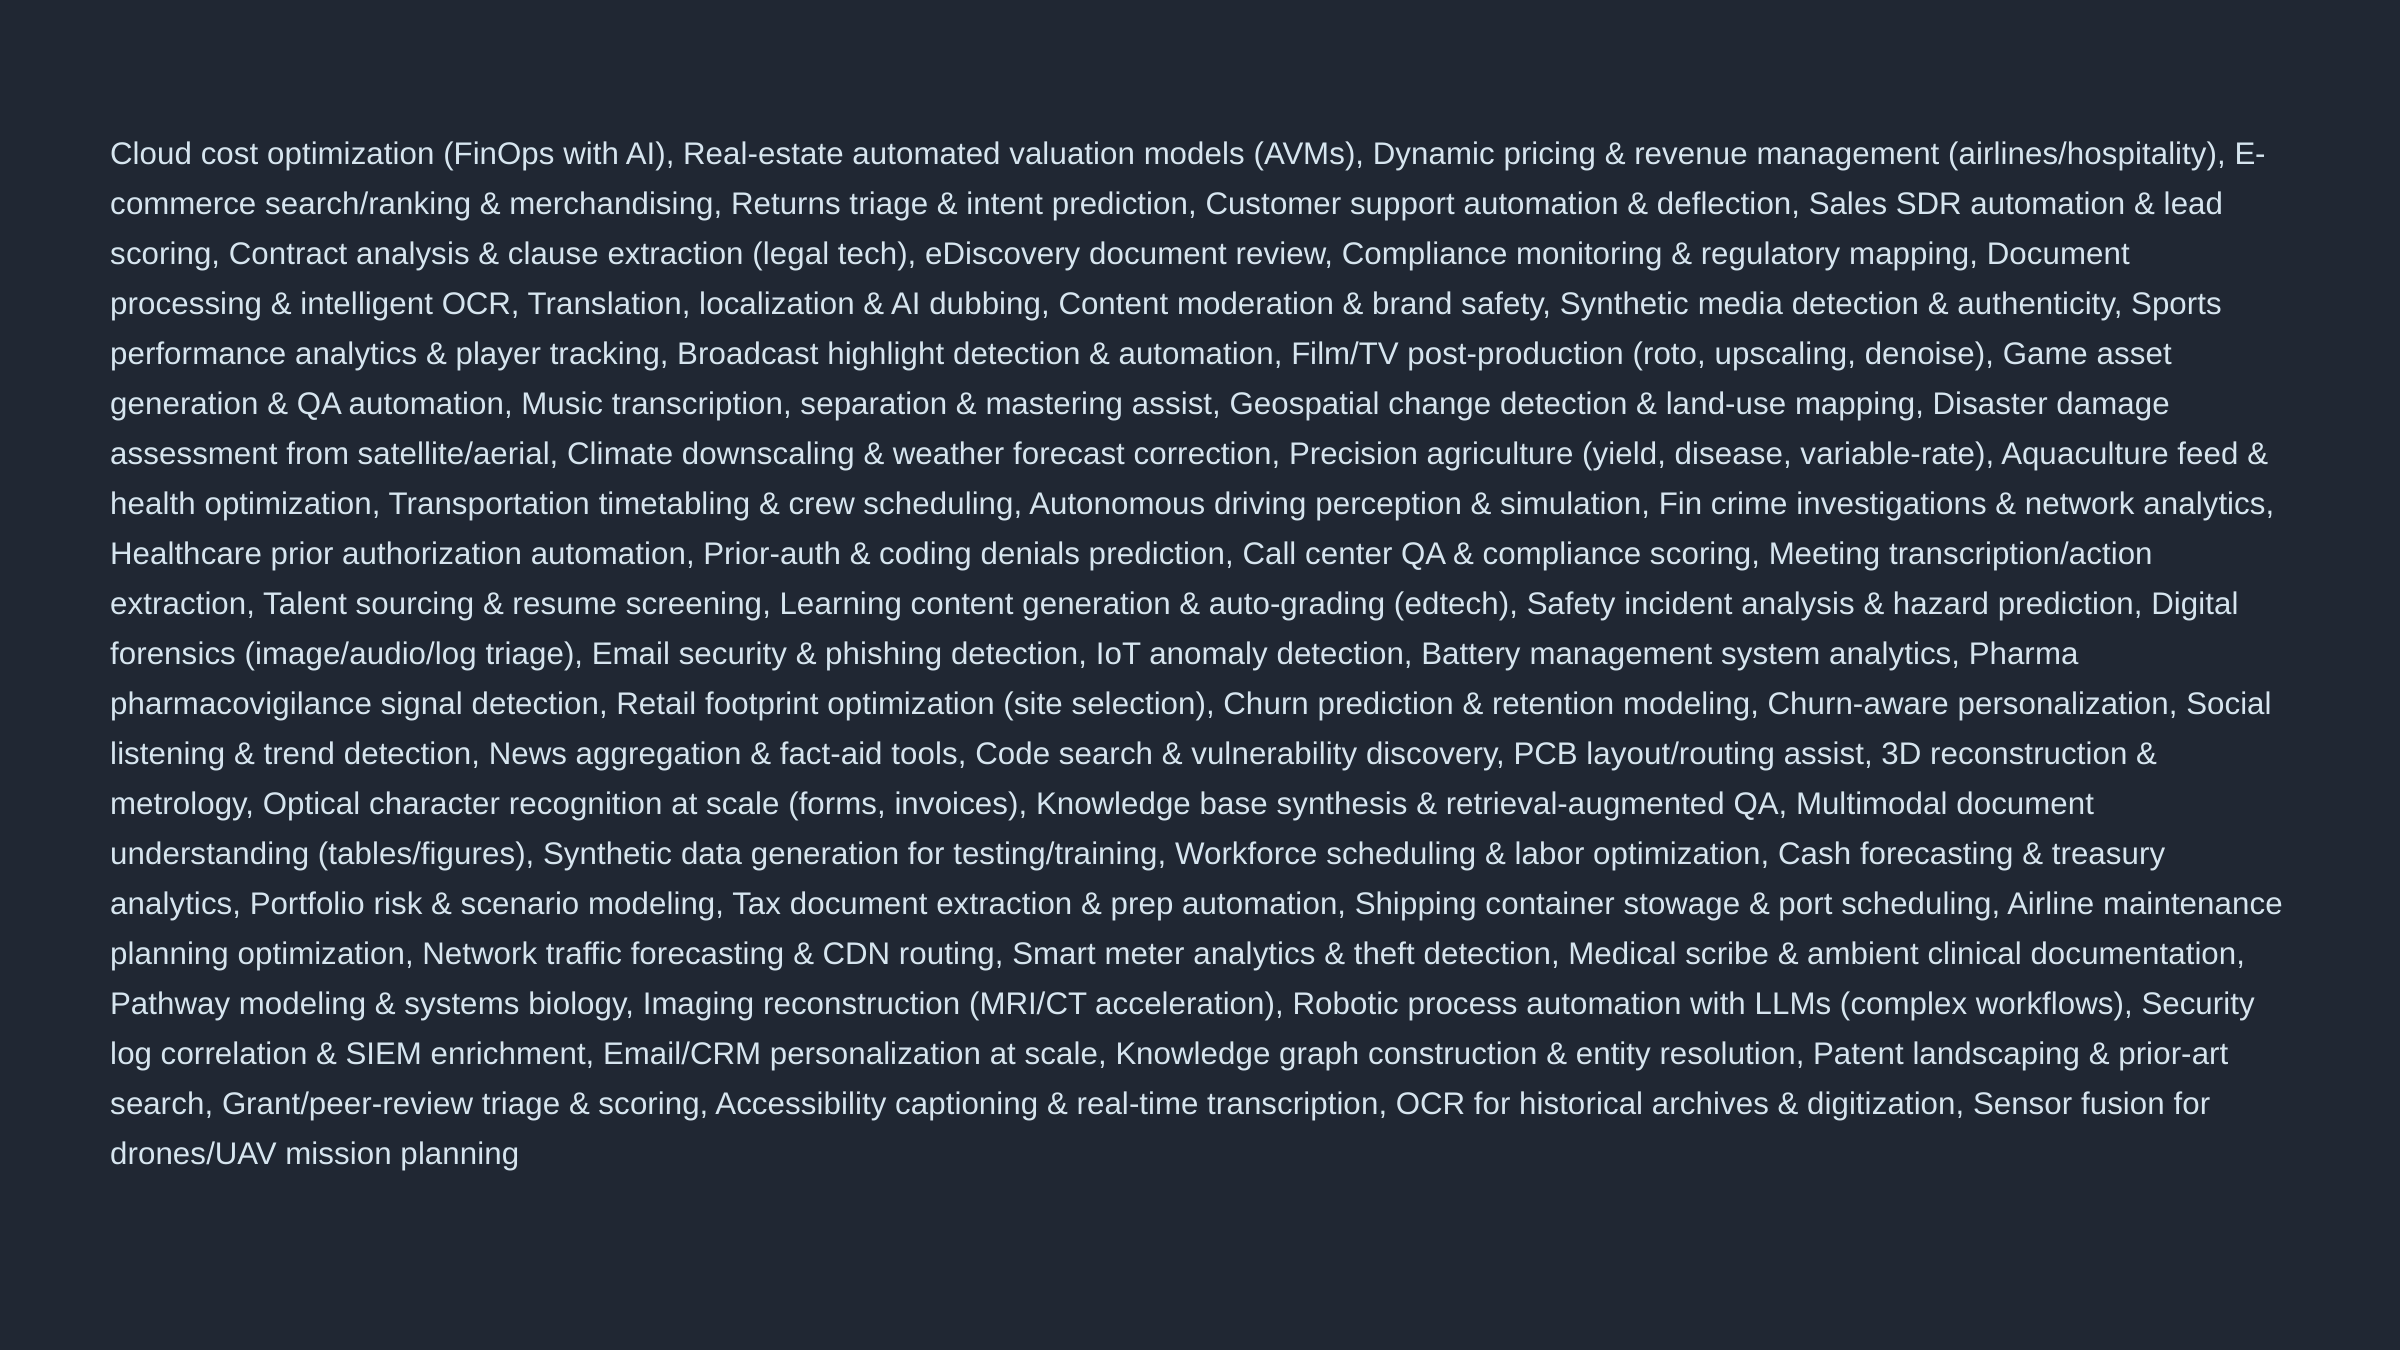

Cloud cost optimization (FinOps with AI), Real-estate automated valuation models (AVMs), Dynamic pricing & revenue management (airlines/hospitality), E-commerce search/ranking & merchandising, Returns triage & intent prediction, Customer support automation & deflection, Sales SDR automation & lead scoring, Contract analysis & clause extraction (legal tech), eDiscovery document review, Compliance monitoring & regulatory mapping, Document processing & intelligent OCR, Translation, localization & AI dubbing, Content moderation & brand safety, Synthetic media detection & authenticity, Sports performance analytics & player tracking, Broadcast highlight detection & automation, Film/TV post-production (roto, upscaling, denoise), Game asset generation & QA automation, Music transcription, separation & mastering assist, Geospatial change detection & land-use mapping, Disaster damage assessment from satellite/aerial, Climate downscaling & weather forecast correction, Precision agriculture (yield, disease, variable-rate), Aquaculture feed & health optimization, Transportation timetabling & crew scheduling, Autonomous driving perception & simulation, Fin crime investigations & network analytics, Healthcare prior authorization automation, Prior-auth & coding denials prediction, Call center QA & compliance scoring, Meeting transcription/action extraction, Talent sourcing & resume screening, Learning content generation & auto-grading (edtech), Safety incident analysis & hazard prediction, Digital forensics (image/audio/log triage), Email security & phishing detection, IoT anomaly detection, Battery management system analytics, Pharma pharmacovigilance signal detection, Retail footprint optimization (site selection), Churn prediction & retention modeling, Churn-aware personalization, Social listening & trend detection, News aggregation & fact-aid tools, Code search & vulnerability discovery, PCB layout/routing assist, 3D reconstruction & metrology, Optical character recognition at scale (forms, invoices), Knowledge base synthesis & retrieval-augmented QA, Multimodal document understanding (tables/figures), Synthetic data generation for testing/training, Workforce scheduling & labor optimization, Cash forecasting & treasury analytics, Portfolio risk & scenario modeling, Tax document extraction & prep automation, Shipping container stowage & port scheduling, Airline maintenance planning optimization, Network traffic forecasting & CDN routing, Smart meter analytics & theft detection, Medical scribe & ambient clinical documentation, Pathway modeling & systems biology, Imaging reconstruction (MRI/CT acceleration), Robotic process automation with LLMs (complex workflows), Security log correlation & SIEM enrichment, Email/CRM personalization at scale, Knowledge graph construction & entity resolution, Patent landscaping & prior-art search, Grant/peer-review triage & scoring, Accessibility captioning & real-time transcription, OCR for historical archives & digitization, Sensor fusion for drones/UAV mission planning